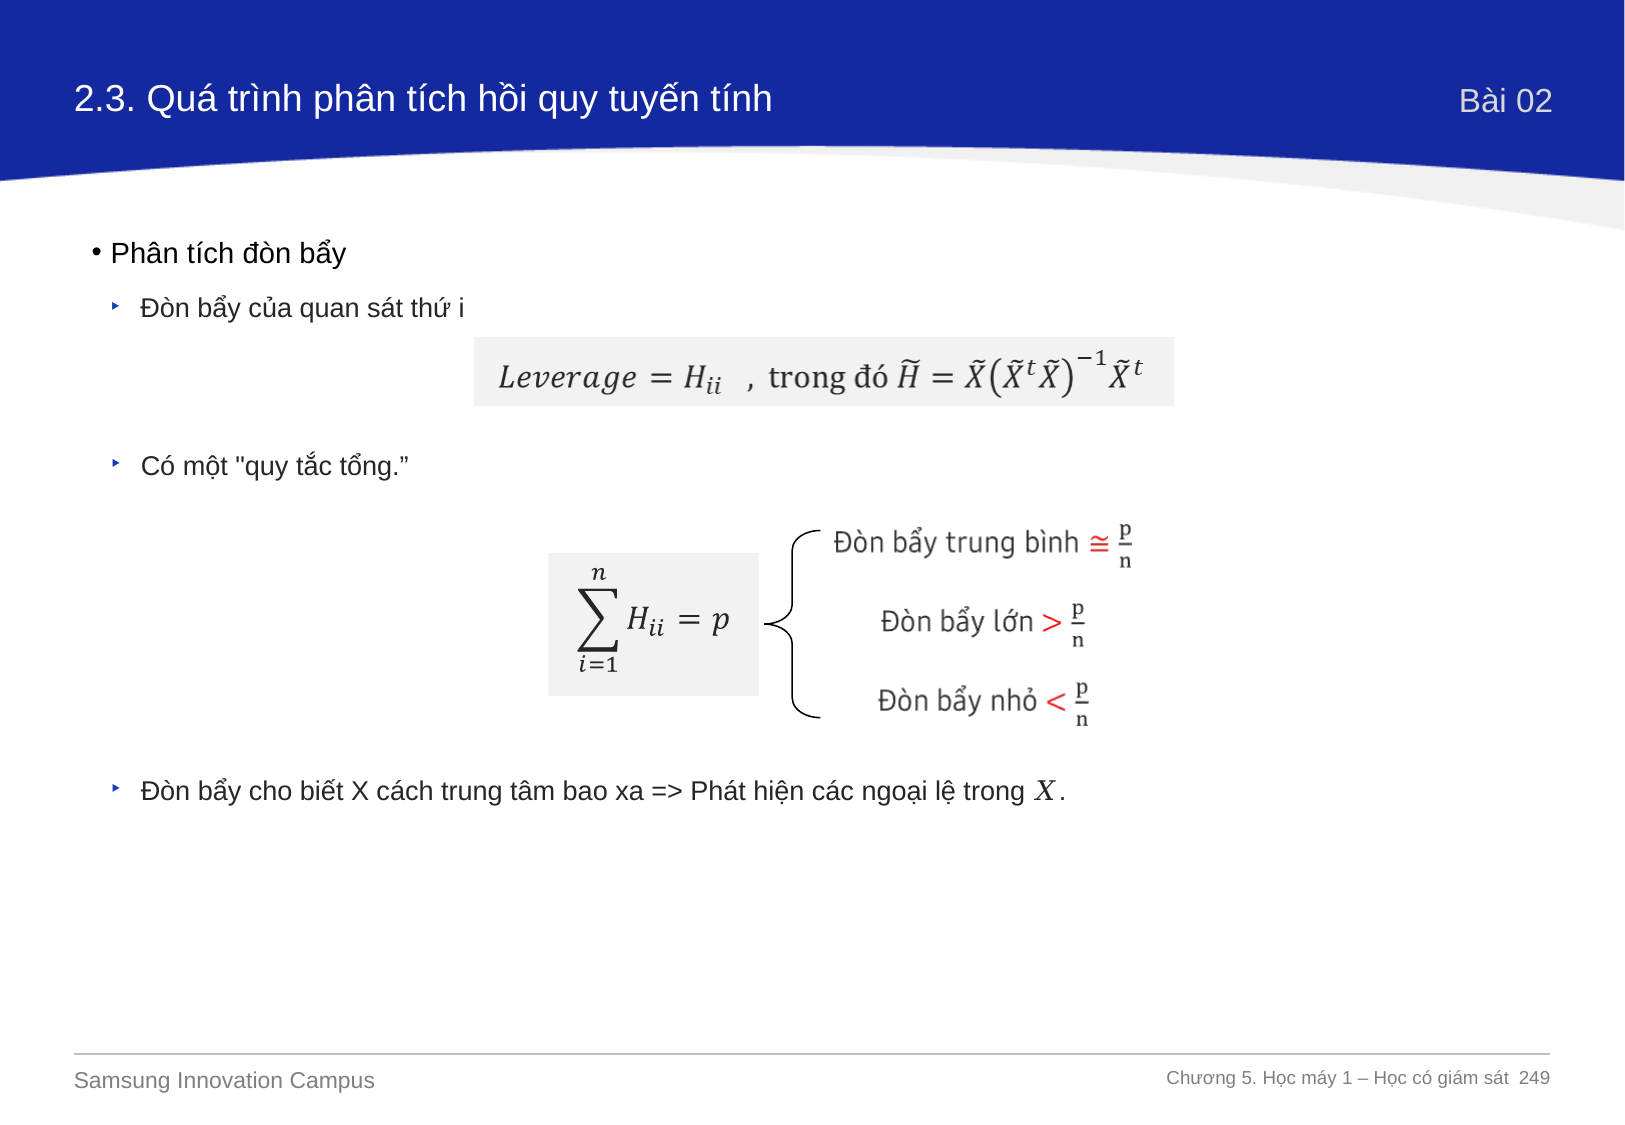

2.3. Quá trình phân tích hồi quy tuyến tính
Bài 02
Phân tích đòn bẩy
Đòn bẩy của quan sát thứ i

Có một "quy tắc tổng.”

Đòn bẩy cho biết X cách trung tâm bao xa => Phát hiện các ngoại lệ trong 𝑋.